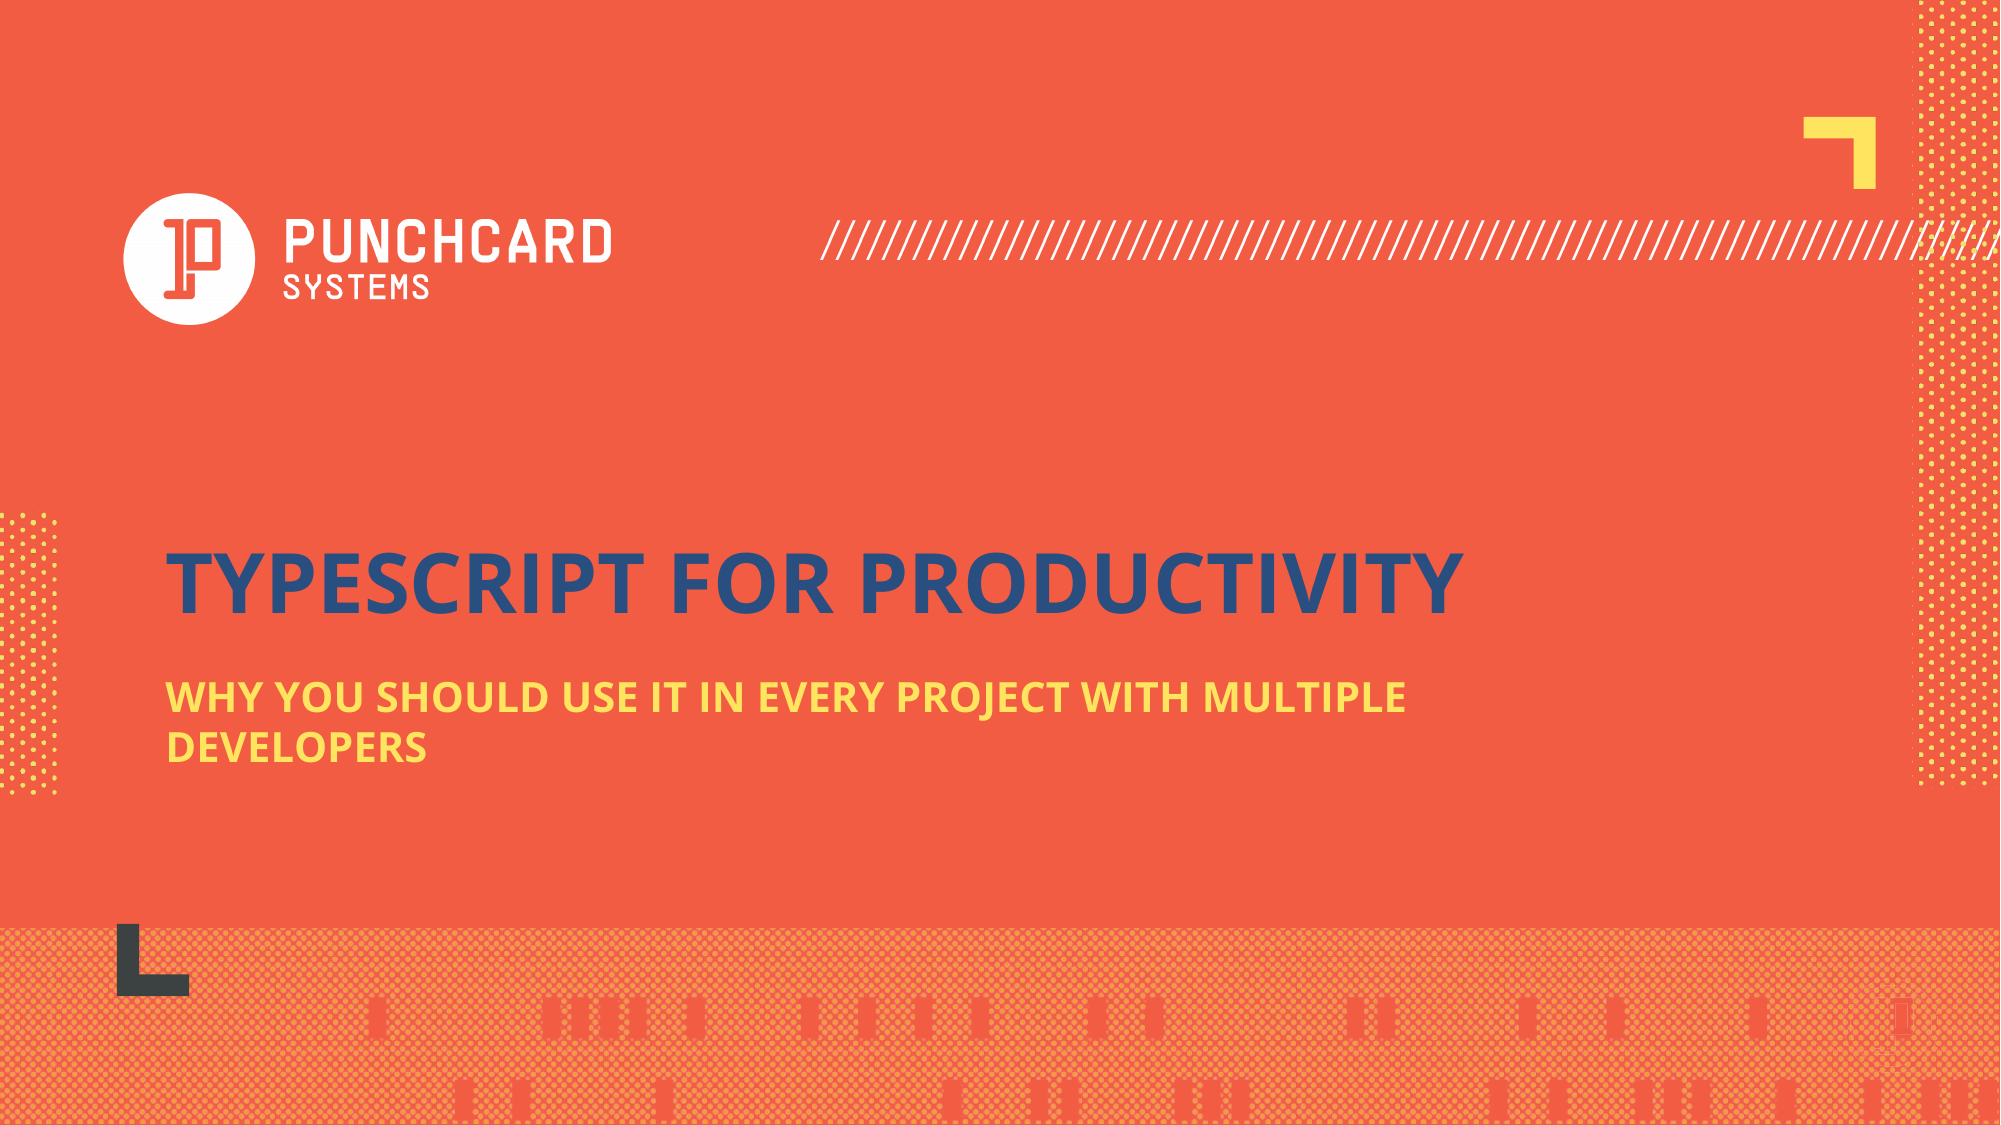

# Typescript for productivity
Why you should use it in every project with multiple developers